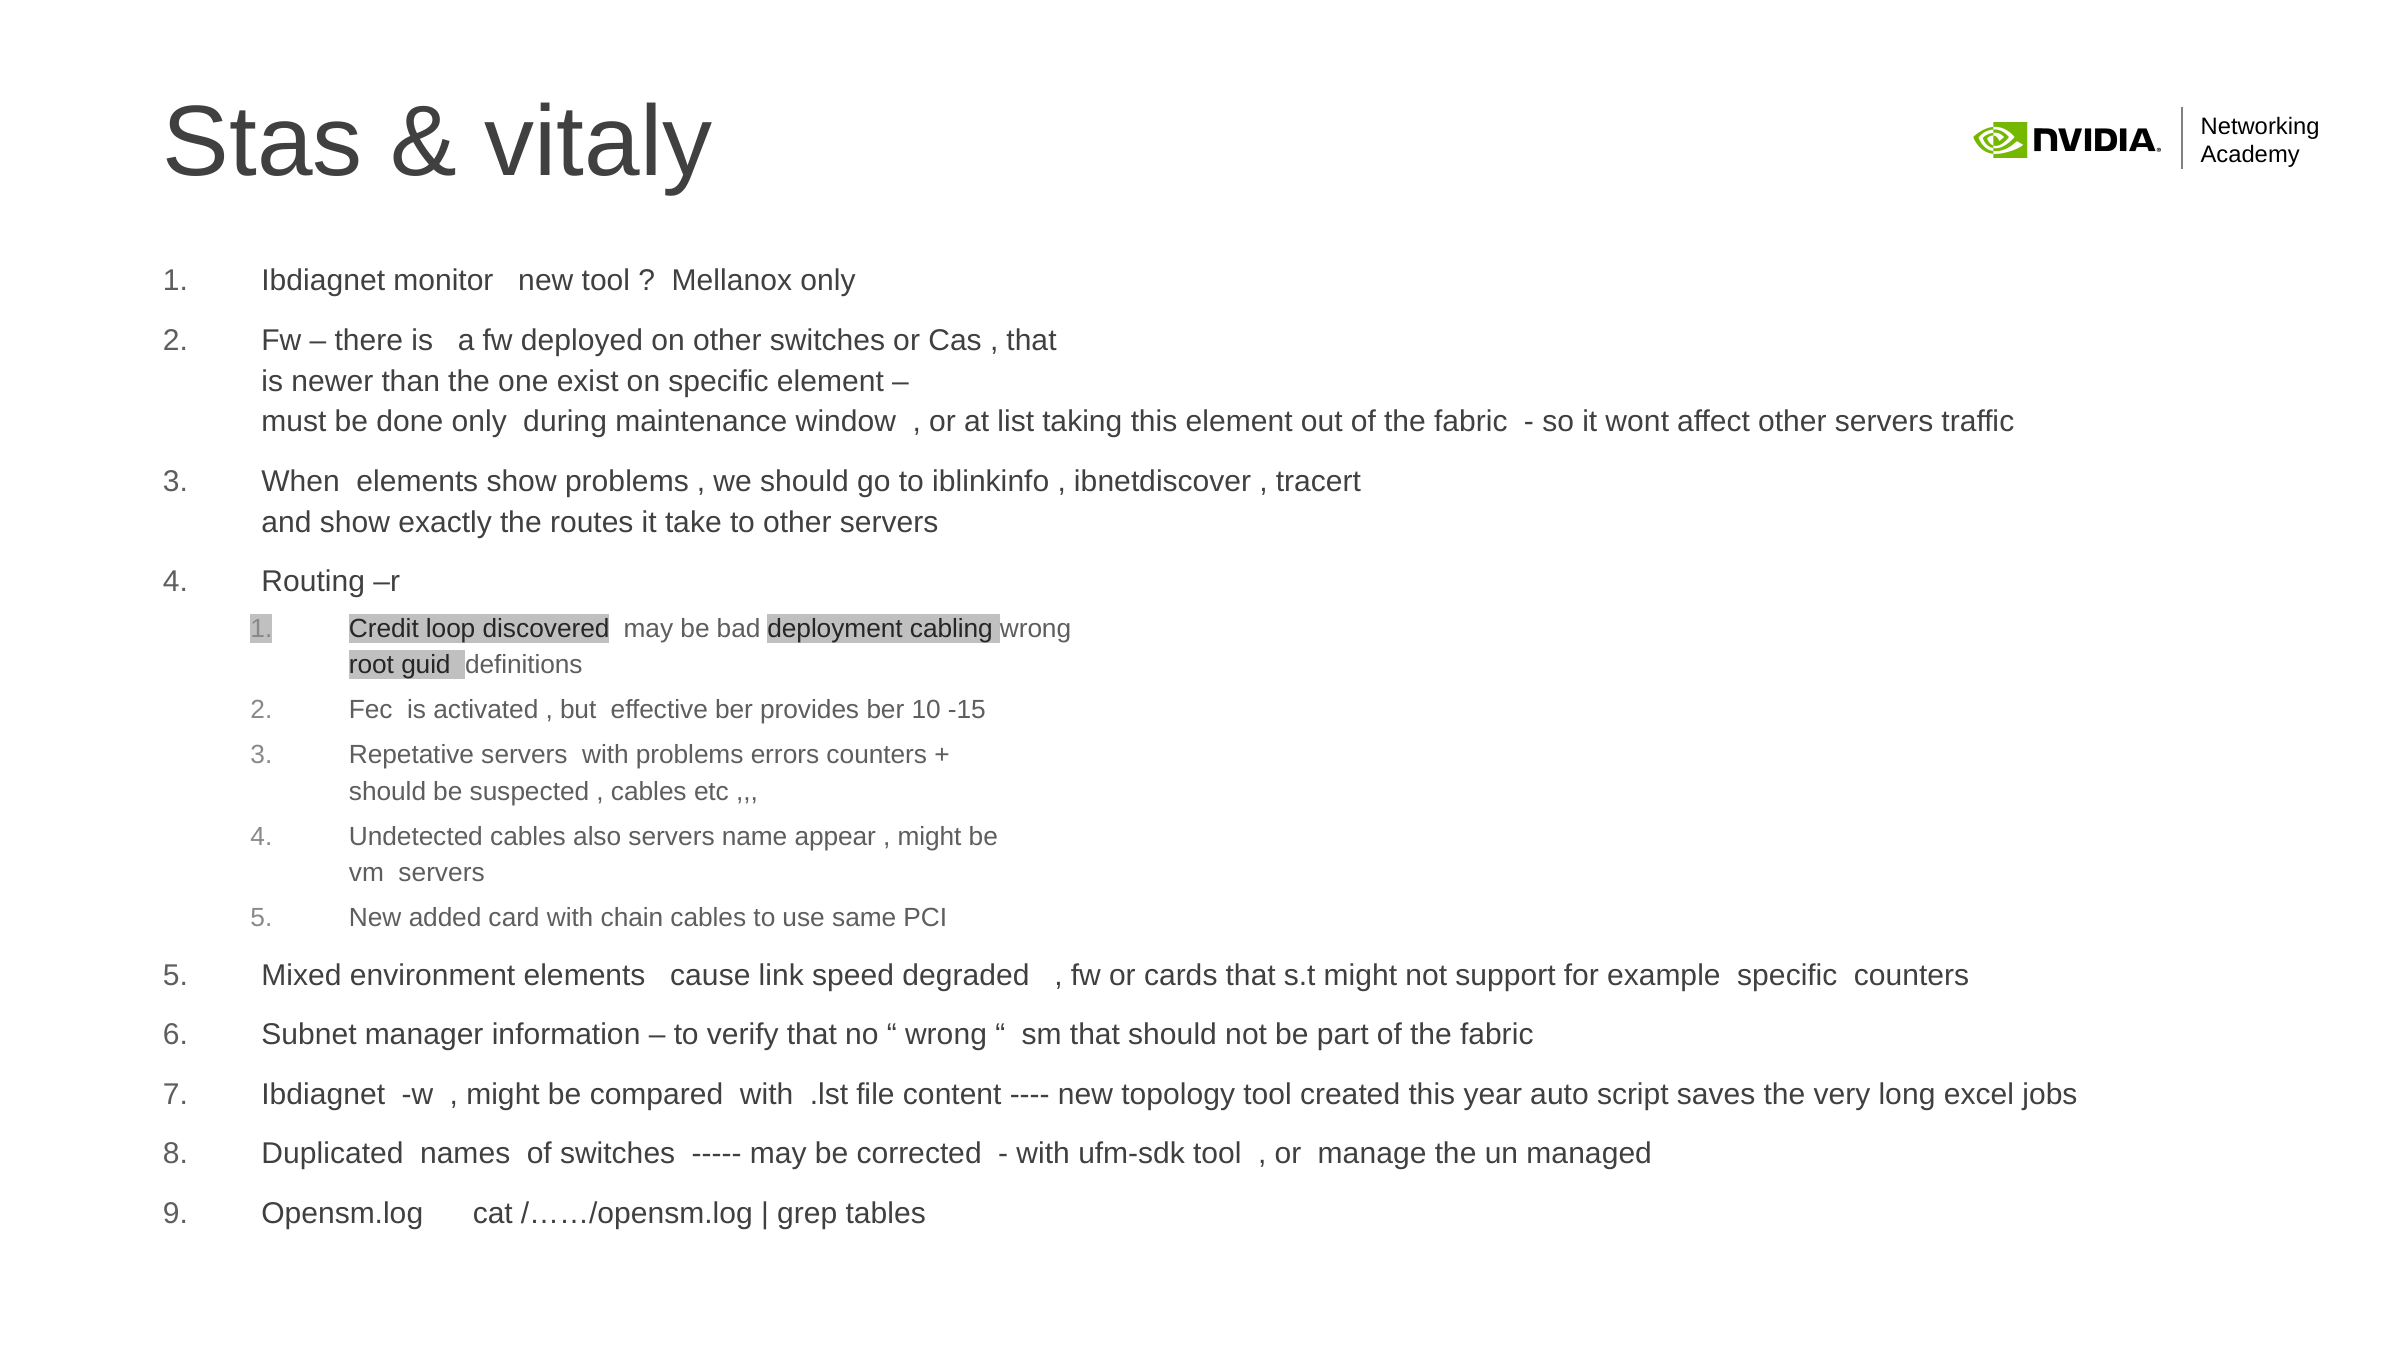

# Stas & vitaly
Ibdiagnet monitor   new tool ?  Mellanox only
Fw – there is   a fw deployed on other switches or Cas , that
is newer than the one exist on specific element –
must be done only  during maintenance window  , or at list taking this element out of the fabric  - so it wont affect other servers traffic
When  elements show problems , we should go to iblinkinfo , ibnetdiscover , tracert
and show exactly the routes it take to other servers
Routing –r
Credit loop discovered  may be bad deployment cabling wrong
root guid  definitions
Fec  is activated , but  effective ber provides ber 10 -15
Repetative servers  with problems errors counters +
should be suspected , cables etc ,,,
Undetected cables also servers name appear , might be
vm  servers
New added card with chain cables to use same PCI
Mixed environment elements   cause link speed degraded   , fw or cards that s.t might not support for example  specific  counters
Subnet manager information – to verify that no “ wrong “  sm that should not be part of the fabric
Ibdiagnet  -w  , might be compared  with  .lst file content ---- new topology tool created this year auto script saves the very long excel jobs
Duplicated  names  of switches  ----- may be corrected  - with ufm-sdk tool  , or  manage the un managed
Opensm.log      cat /……/opensm.log | grep tables